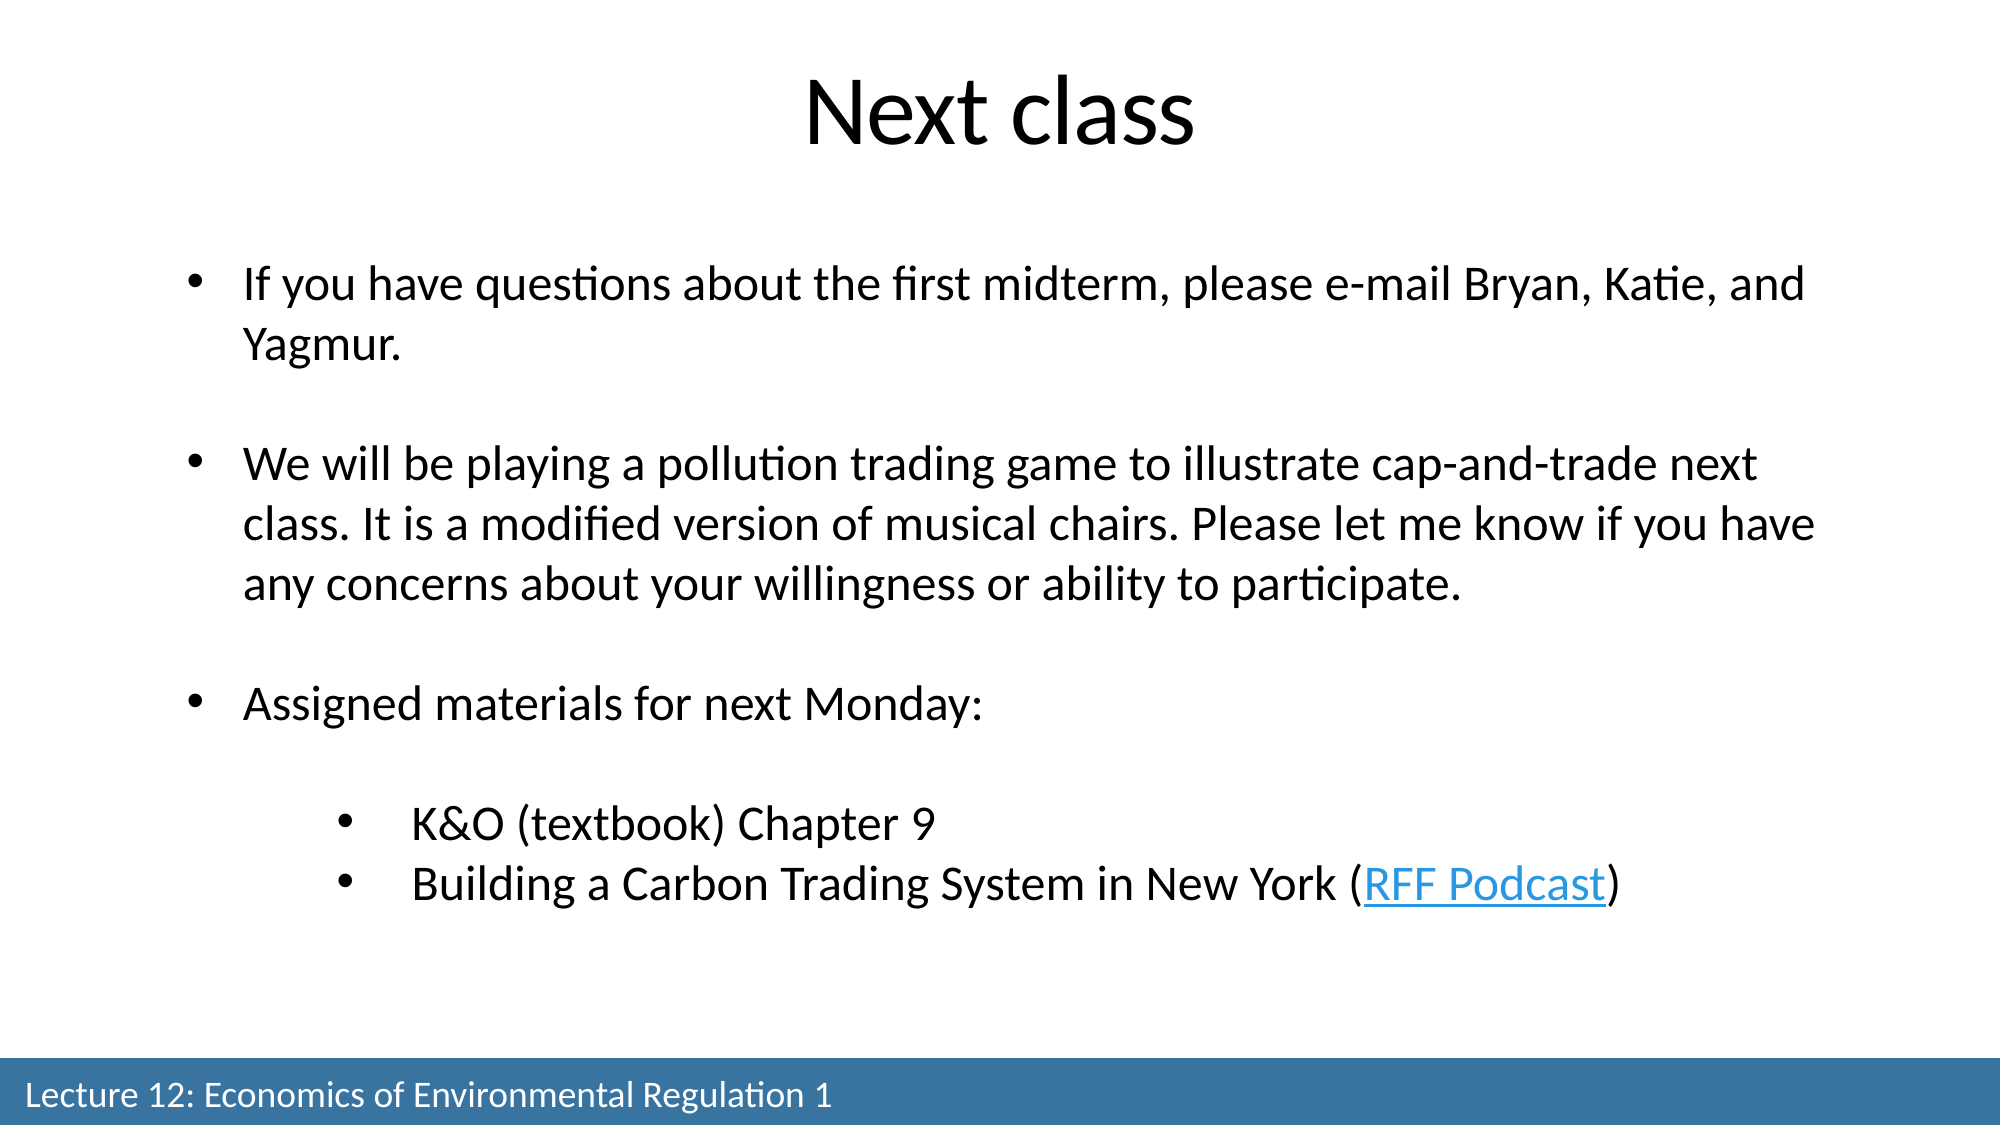

Next class

If you have questions about the first midterm, please e-mail Bryan, Katie, and Yagmur.

We will be playing a pollution trading game to illustrate cap-and-trade next class. It is a modified version of musical chairs. Please let me know if you have any concerns about your willingness or ability to participate.

Assigned materials for next Monday:

K&O (textbook) Chapter 9
Building a Carbon Trading System in New York (RFF Podcast)